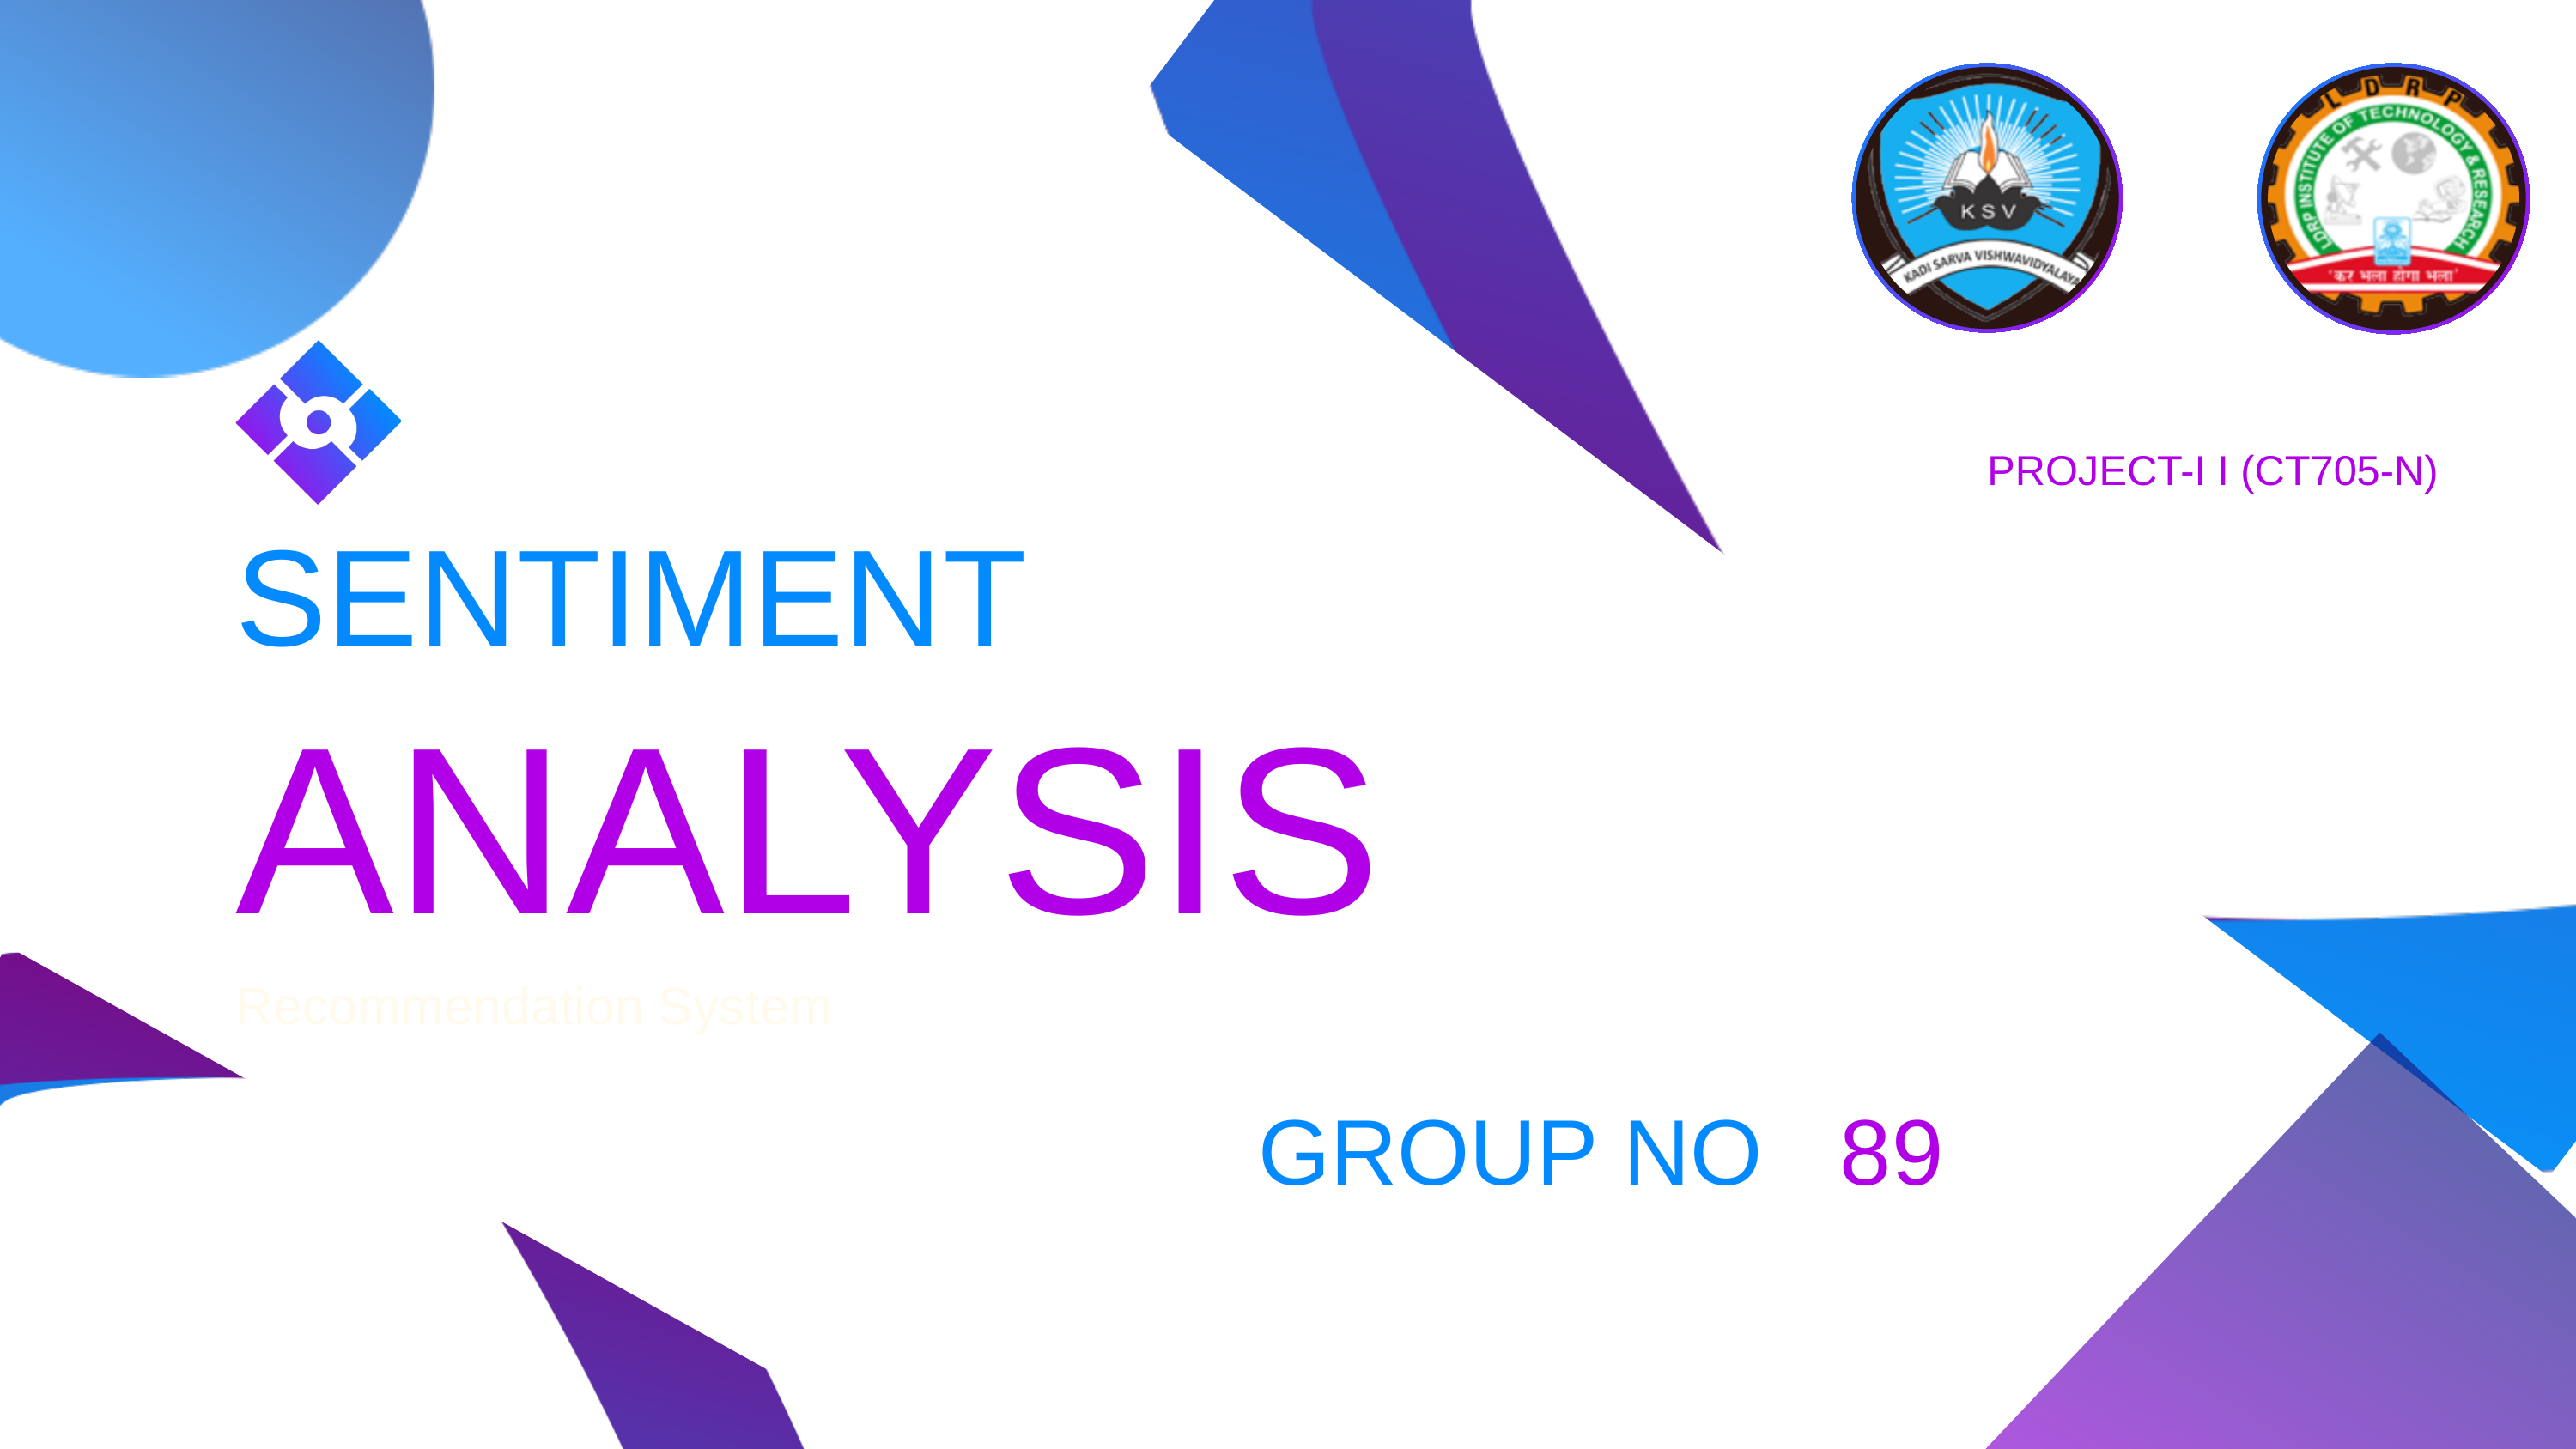

PROJECT-I I (CT705-N)

SENTIMENT

ANALYSIS

Recommendation System
GROUP NO : 89